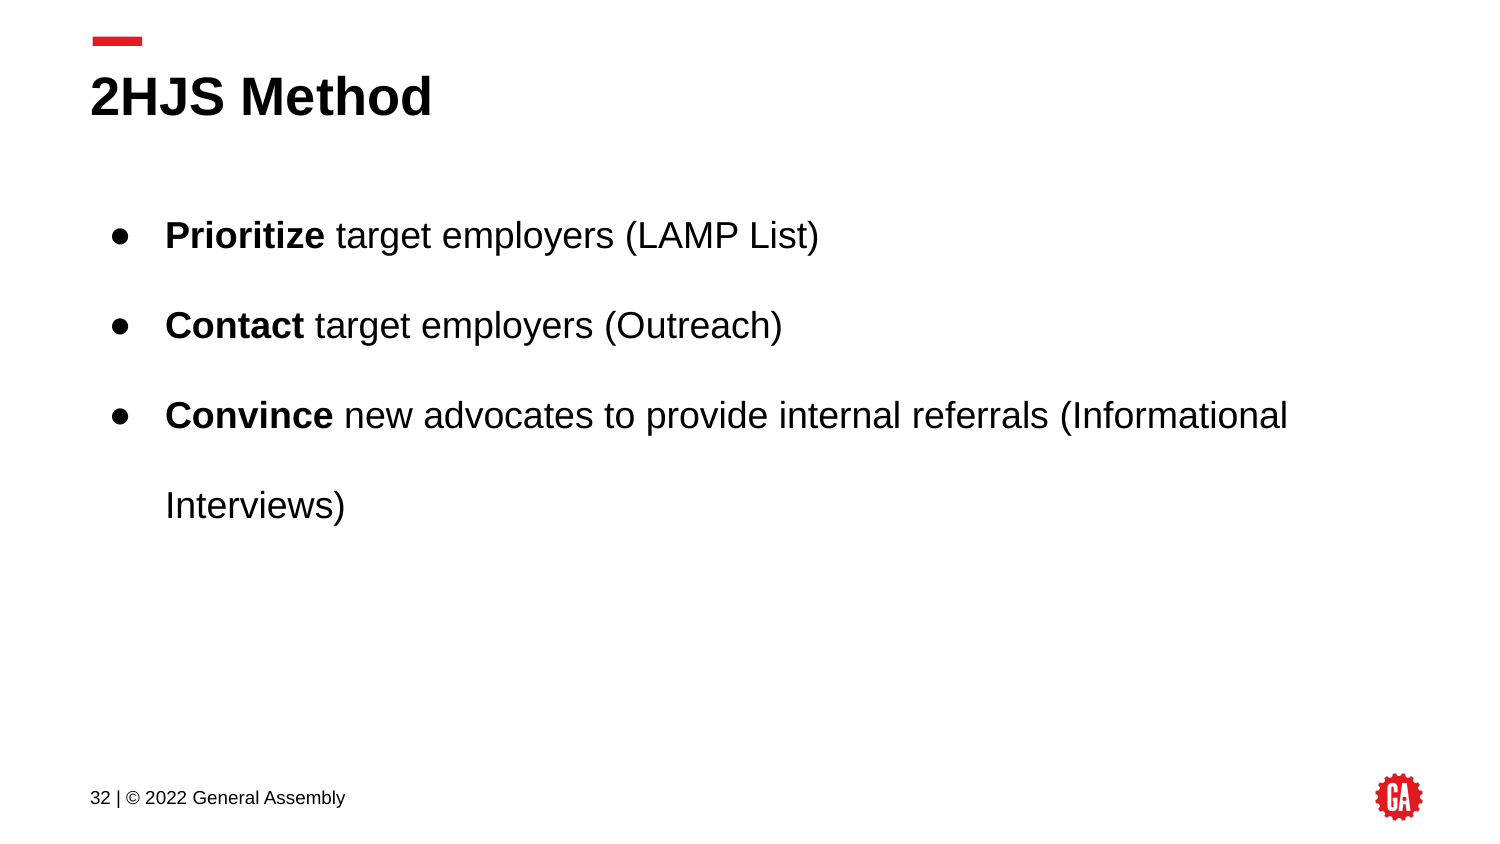

# 2HJS Method
Prioritize target employers (LAMP List)
Contact target employers (Outreach)
Convince new advocates to provide internal referrals (Informational Interviews)

32 | © 2022 General Assembly